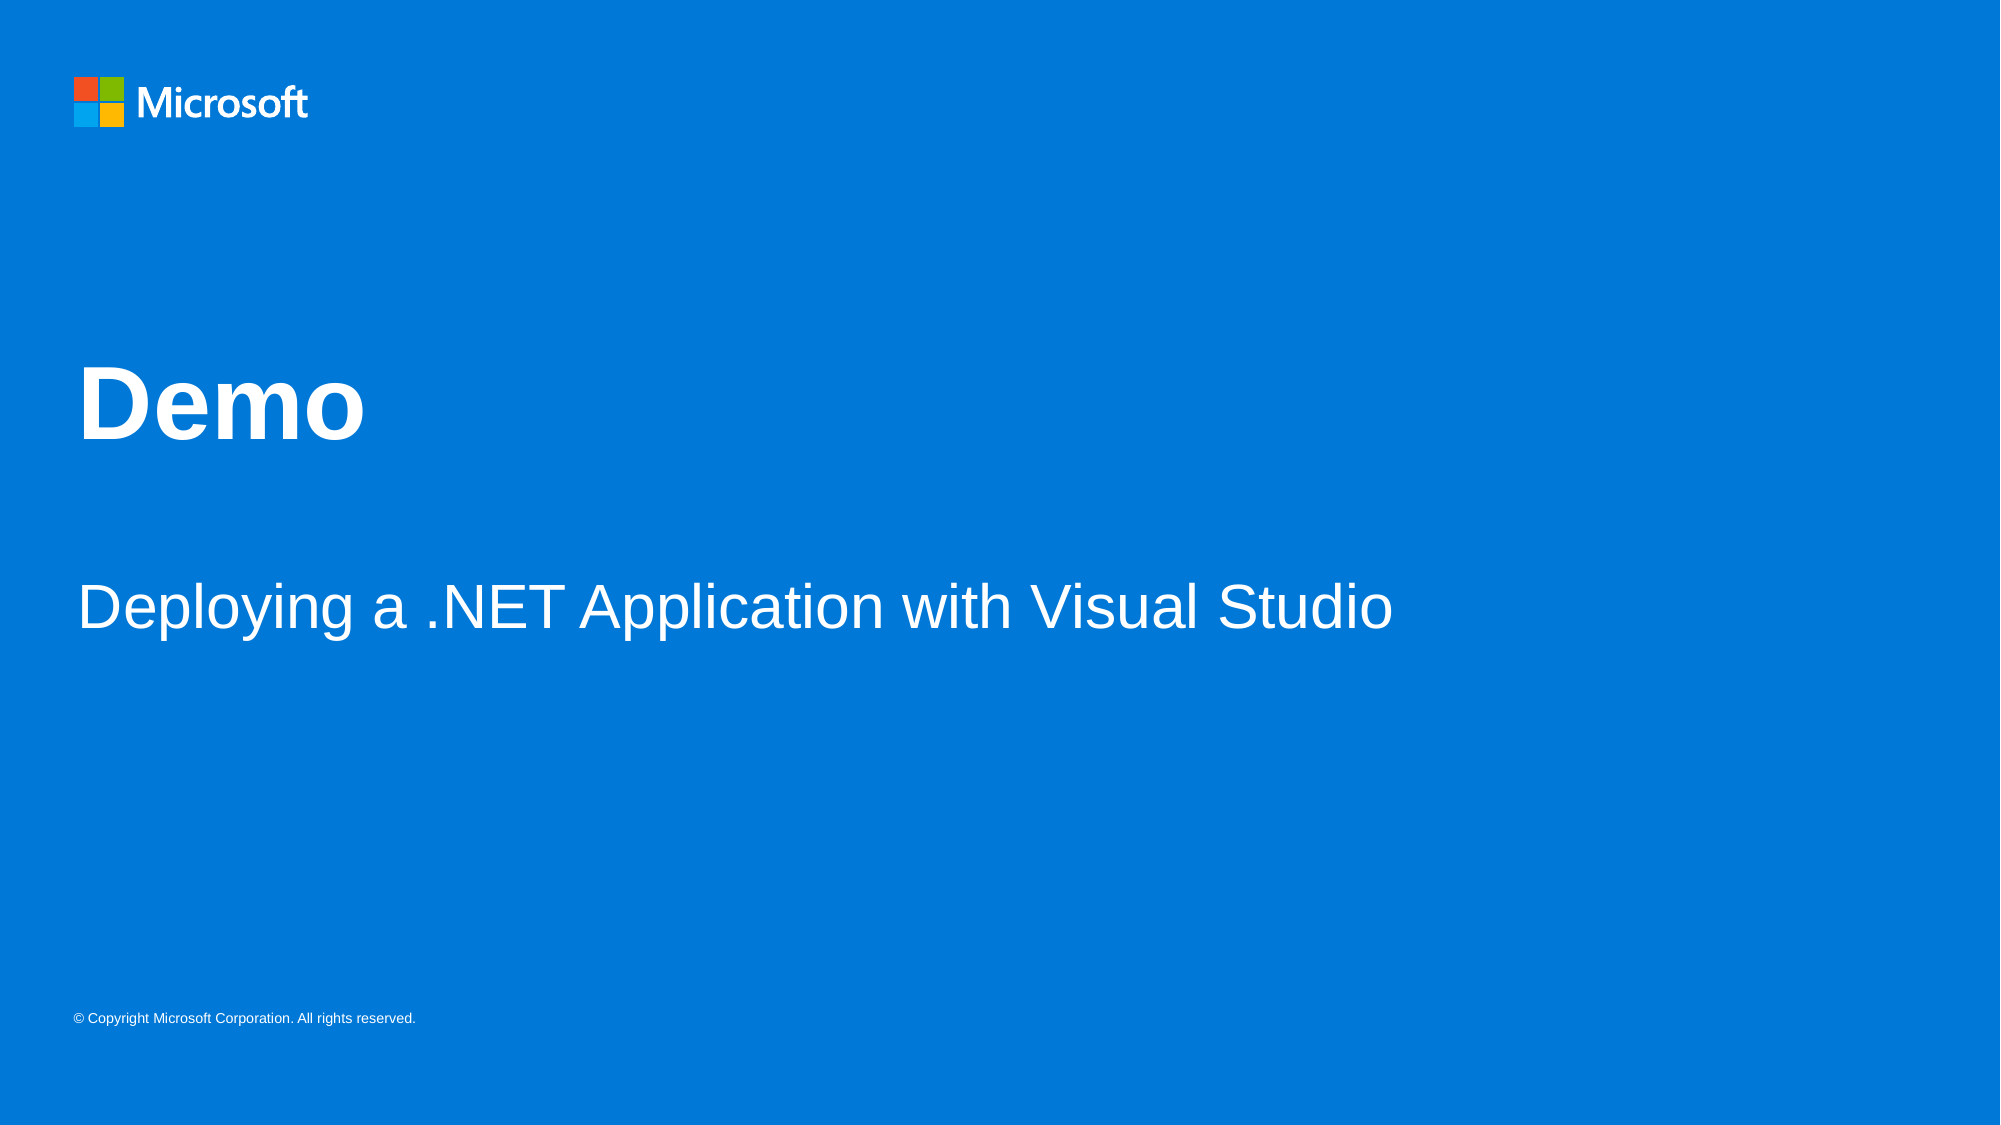

Demo
Deploying a .NET Application with Visual Studio